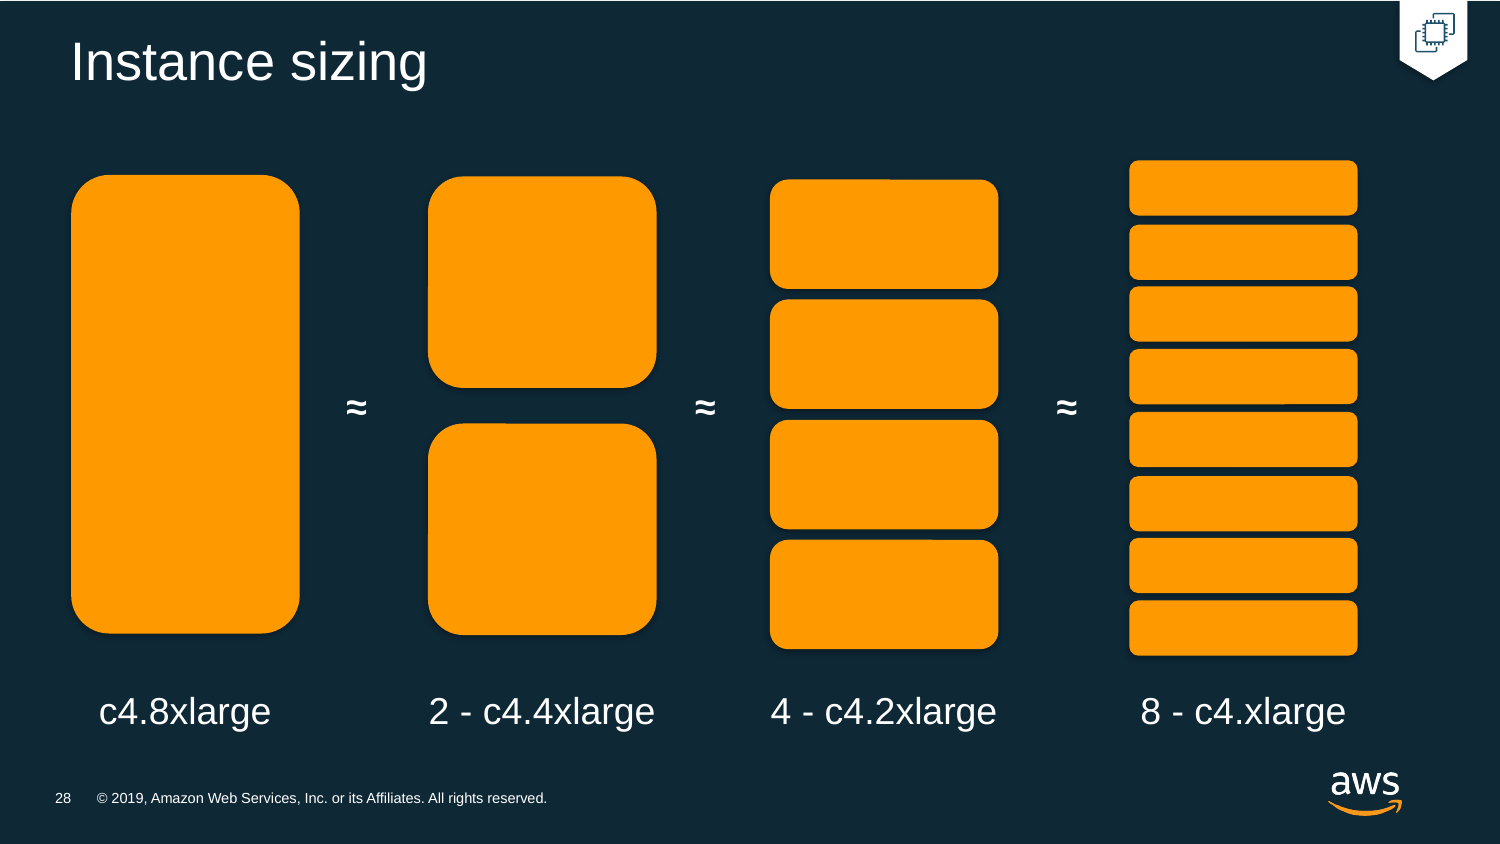

# Instance sizing

≈
≈
≈

c4.8xlarge
2 - c4.4xlarge
4 - c4.2xlarge
8 - c4.xlarge